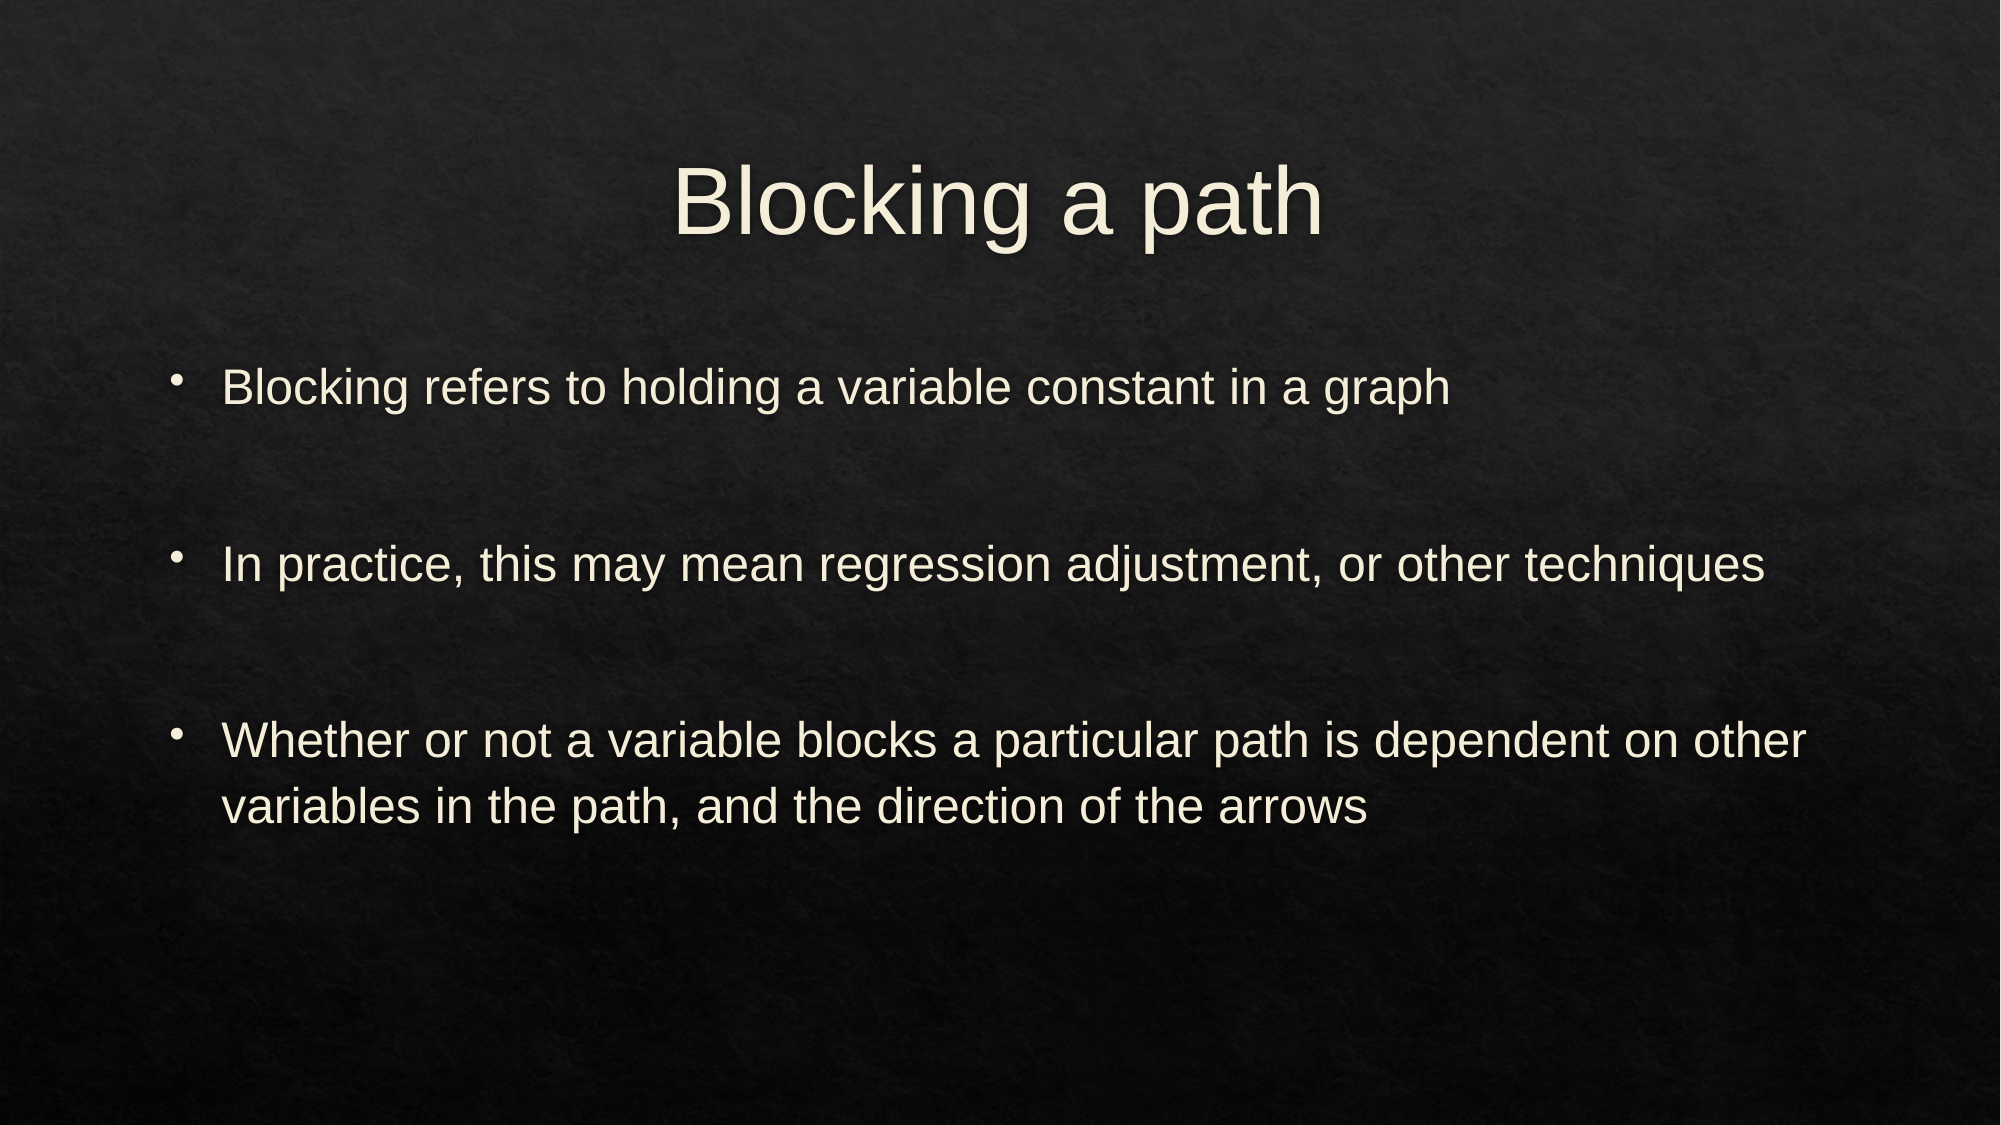

# Blocking a path
Blocking refers to holding a variable constant in a graph

In practice, this may mean regression adjustment, or other techniques

Whether or not a variable blocks a particular path is dependent on other variables in the path, and the direction of the arrows